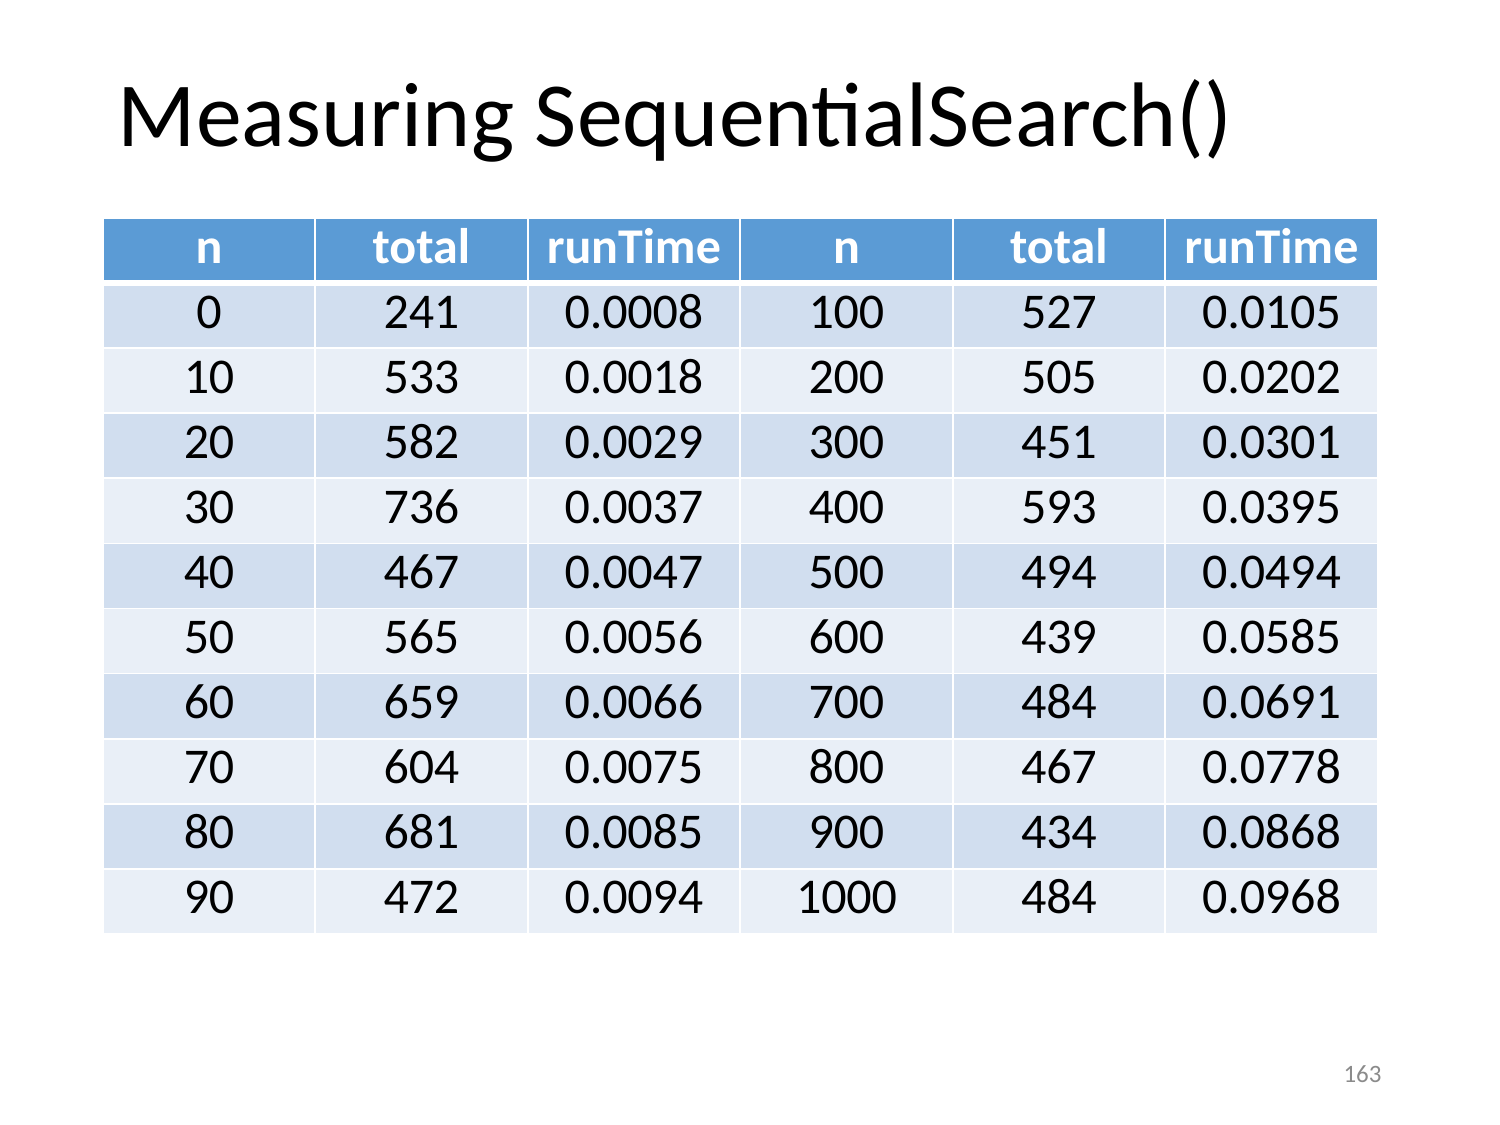

Measuring SequentialSearch()
| n | total | runTime | n | total | runTime |
| --- | --- | --- | --- | --- | --- |
| 0 | 241 | 0.0008 | 100 | 527 | 0.0105 |
| 10 | 533 | 0.0018 | 200 | 505 | 0.0202 |
| 20 | 582 | 0.0029 | 300 | 451 | 0.0301 |
| 30 | 736 | 0.0037 | 400 | 593 | 0.0395 |
| 40 | 467 | 0.0047 | 500 | 494 | 0.0494 |
| 50 | 565 | 0.0056 | 600 | 439 | 0.0585 |
| 60 | 659 | 0.0066 | 700 | 484 | 0.0691 |
| 70 | 604 | 0.0075 | 800 | 467 | 0.0778 |
| 80 | 681 | 0.0085 | 900 | 434 | 0.0868 |
| 90 | 472 | 0.0094 | 1000 | 484 | 0.0968 |
163